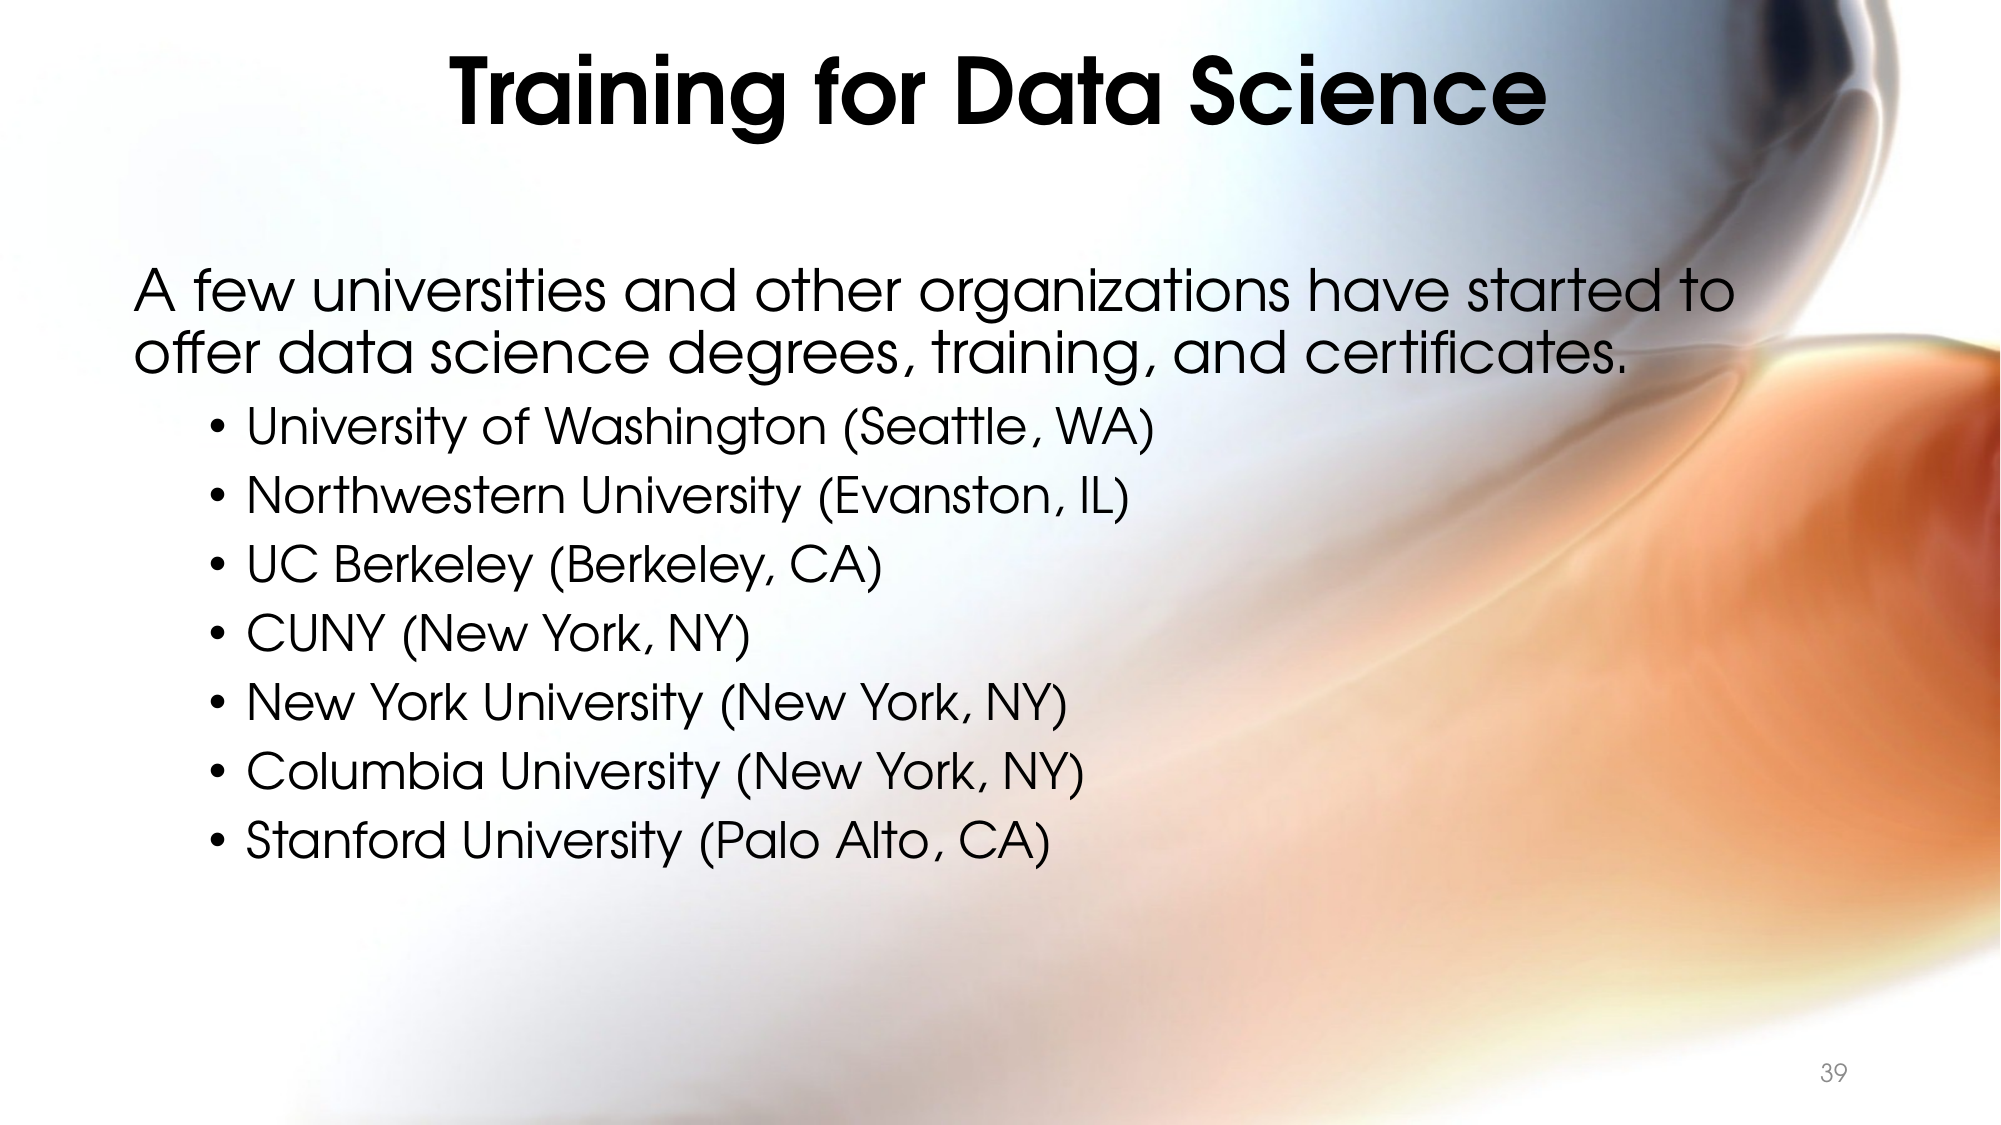

# Training for Data Science
A few universities and other organizations have started to offer data science degrees, training, and certificates.
University of Washington (Seattle, WA)
Northwestern University (Evanston, IL)
UC Berkeley (Berkeley, CA)
CUNY (New York, NY)
New York University (New York, NY)
Columbia University (New York, NY)
Stanford University (Palo Alto, CA)
39